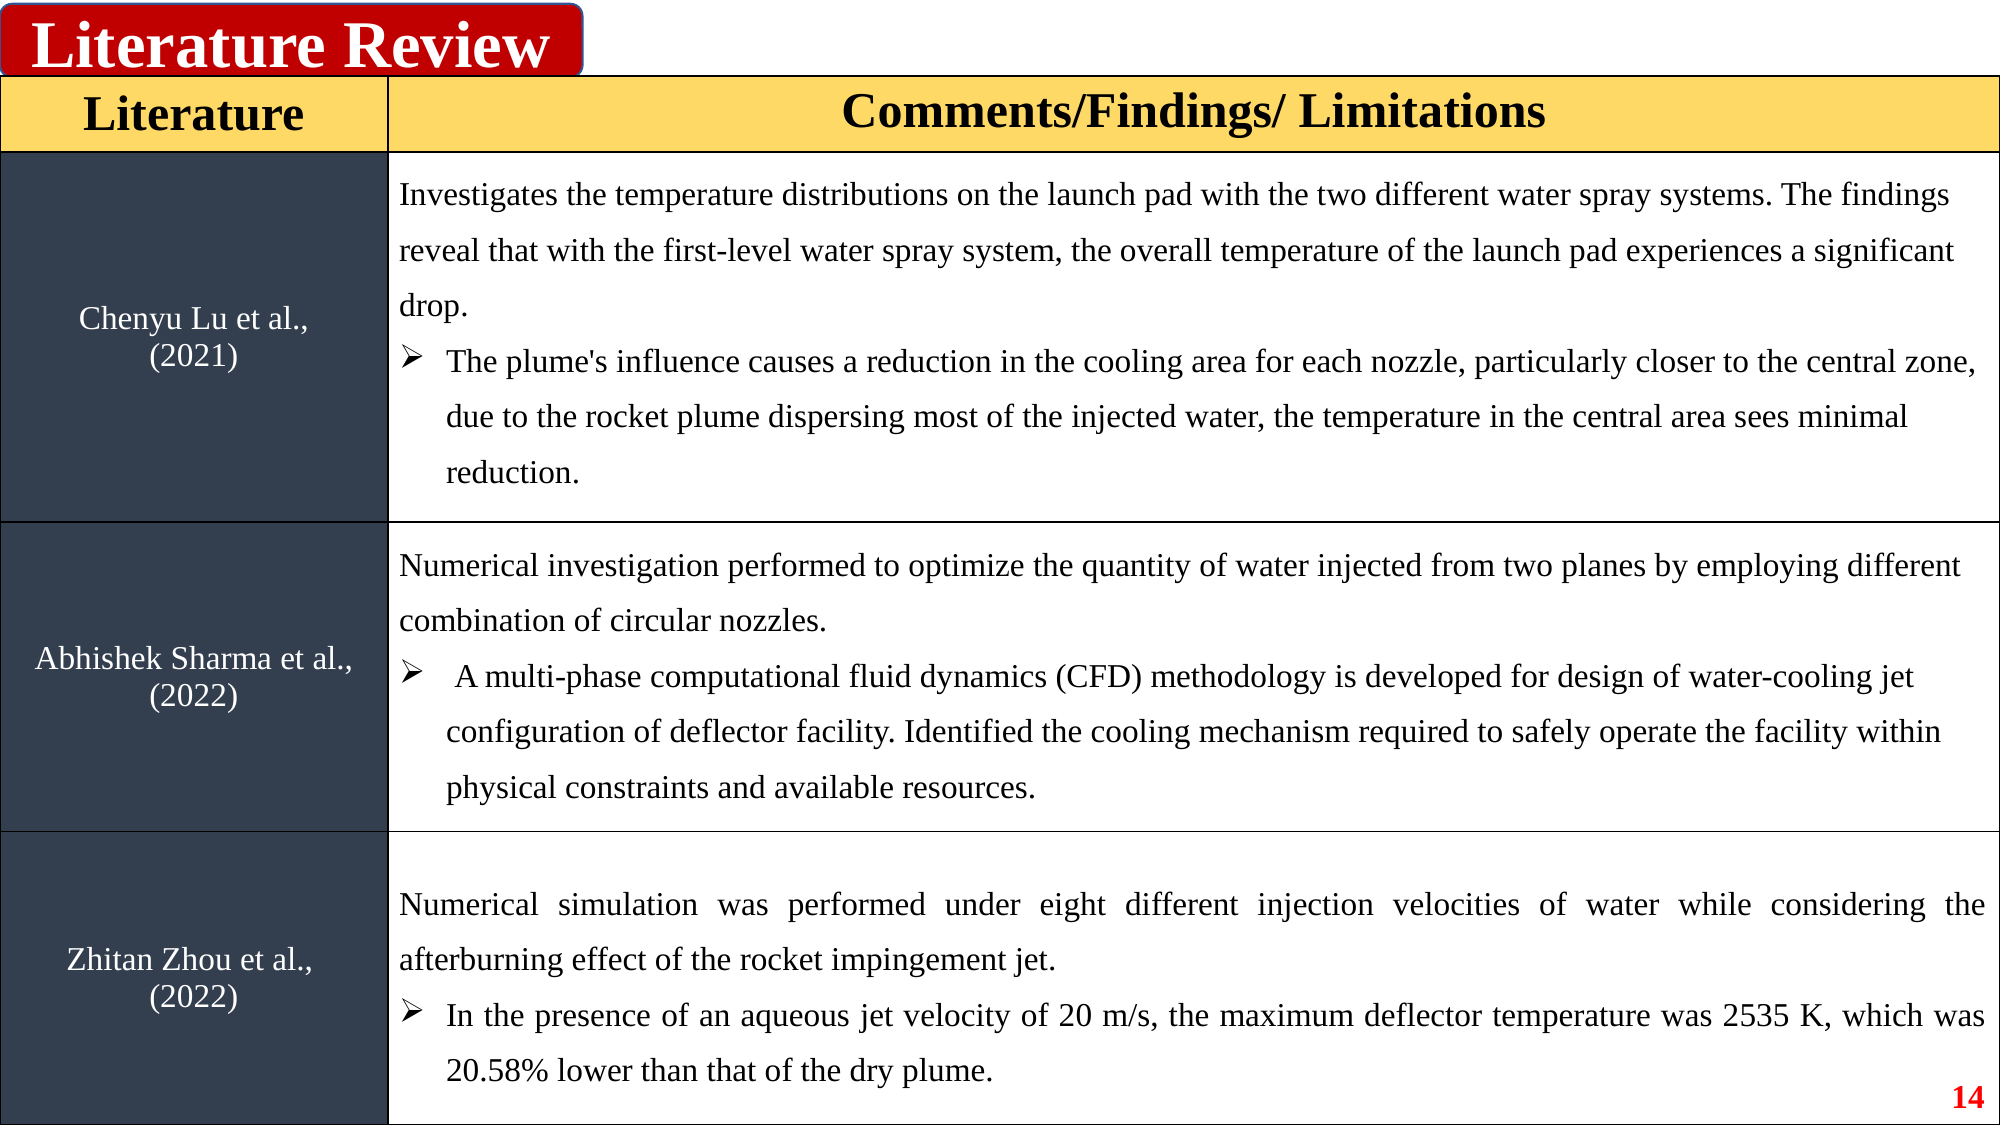

Literature Review
| Literature | Comments/Findings/ Limitations |
| --- | --- |
| Chenyu Lu et al., (2021) | Investigates the temperature distributions on the launch pad with the two different water spray systems. The findings reveal that with the first-level water spray system, the overall temperature of the launch pad experiences a significant drop. The plume's influence causes a reduction in the cooling area for each nozzle, particularly closer to the central zone, due to the rocket plume dispersing most of the injected water, the temperature in the central area sees minimal reduction. |
| Abhishek Sharma et al., (2022) | Numerical investigation performed to optimize the quantity of water injected from two planes by employing different combination of circular nozzles. A multi-phase computational fluid dynamics (CFD) methodology is developed for design of water-cooling jet configuration of deflector facility. Identified the cooling mechanism required to safely operate the facility within physical constraints and available resources. |
| Zhitan Zhou et al., (2022) | Numerical simulation was performed under eight different injection velocities of water while considering the afterburning effect of the rocket impingement jet. In the presence of an aqueous jet velocity of 20 m/s, the maximum deflector temperature was 2535 K, which was 20.58% lower than that of the dry plume. |
14